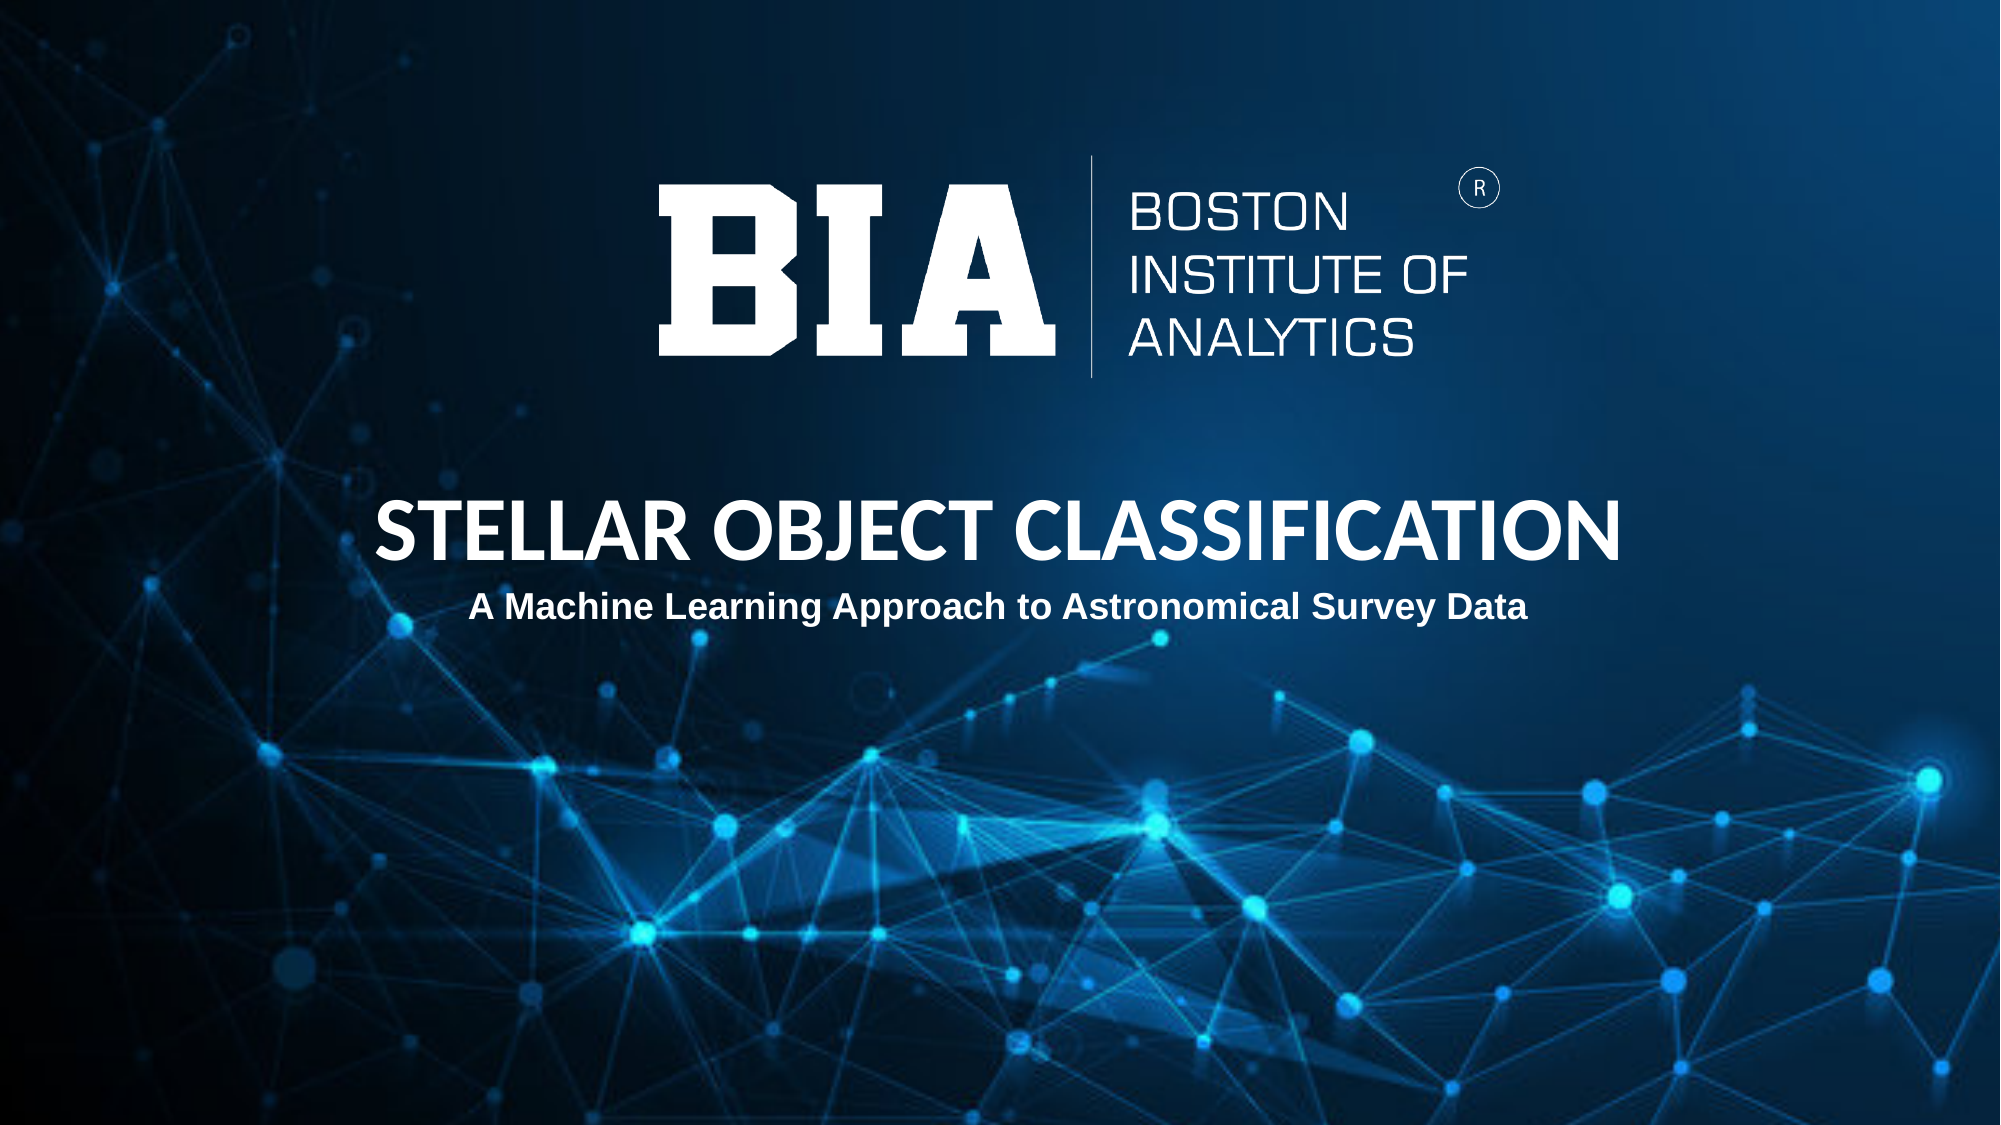

STELLAR OBJECT CLASSIFICATION
A Machine Learning Approach to Astronomical Survey Data